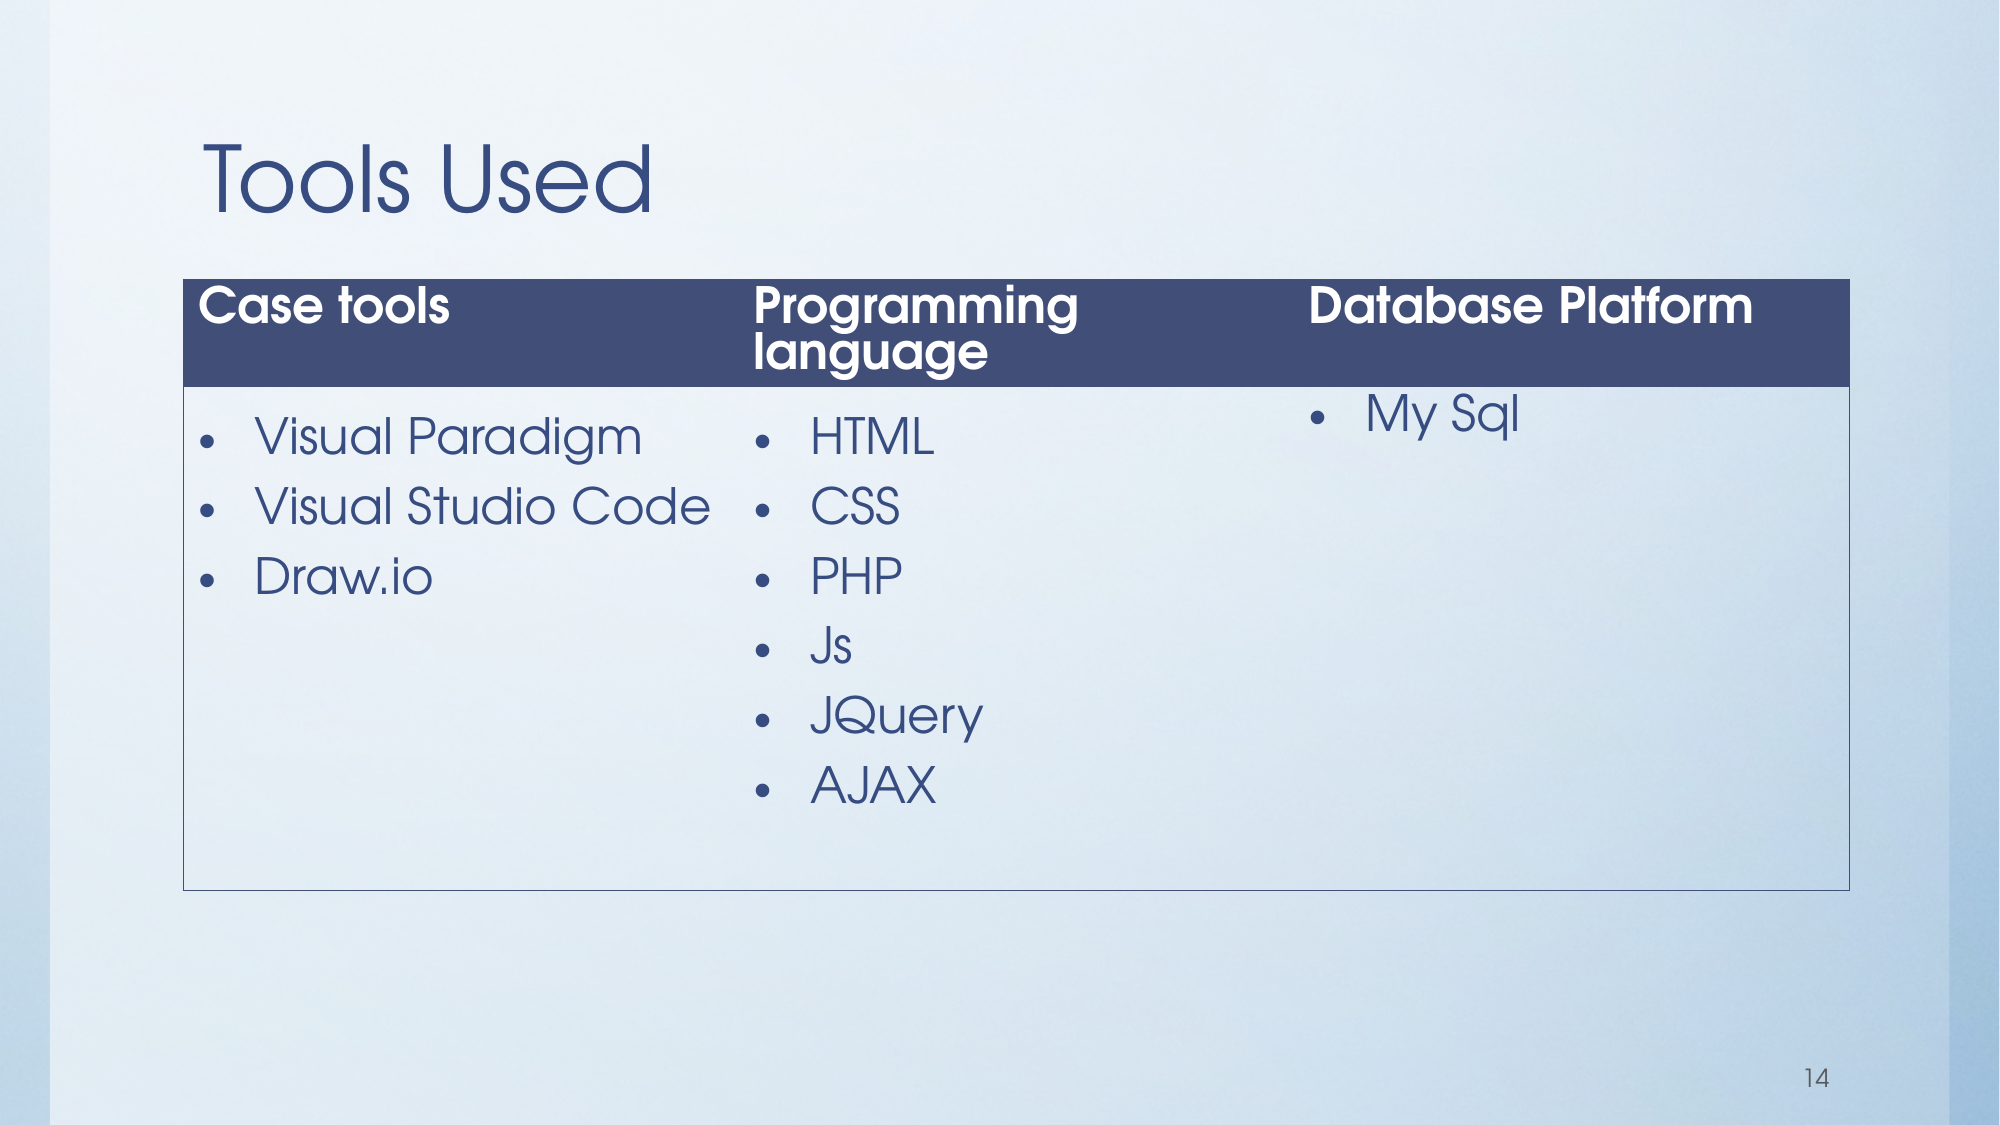

# Tools Used
| Case tools | Programming language | Database Platform |
| --- | --- | --- |
| Visual Paradigm Visual Studio Code Draw.io | HTML CSS PHP Js JQuery AJAX | My Sql |
14